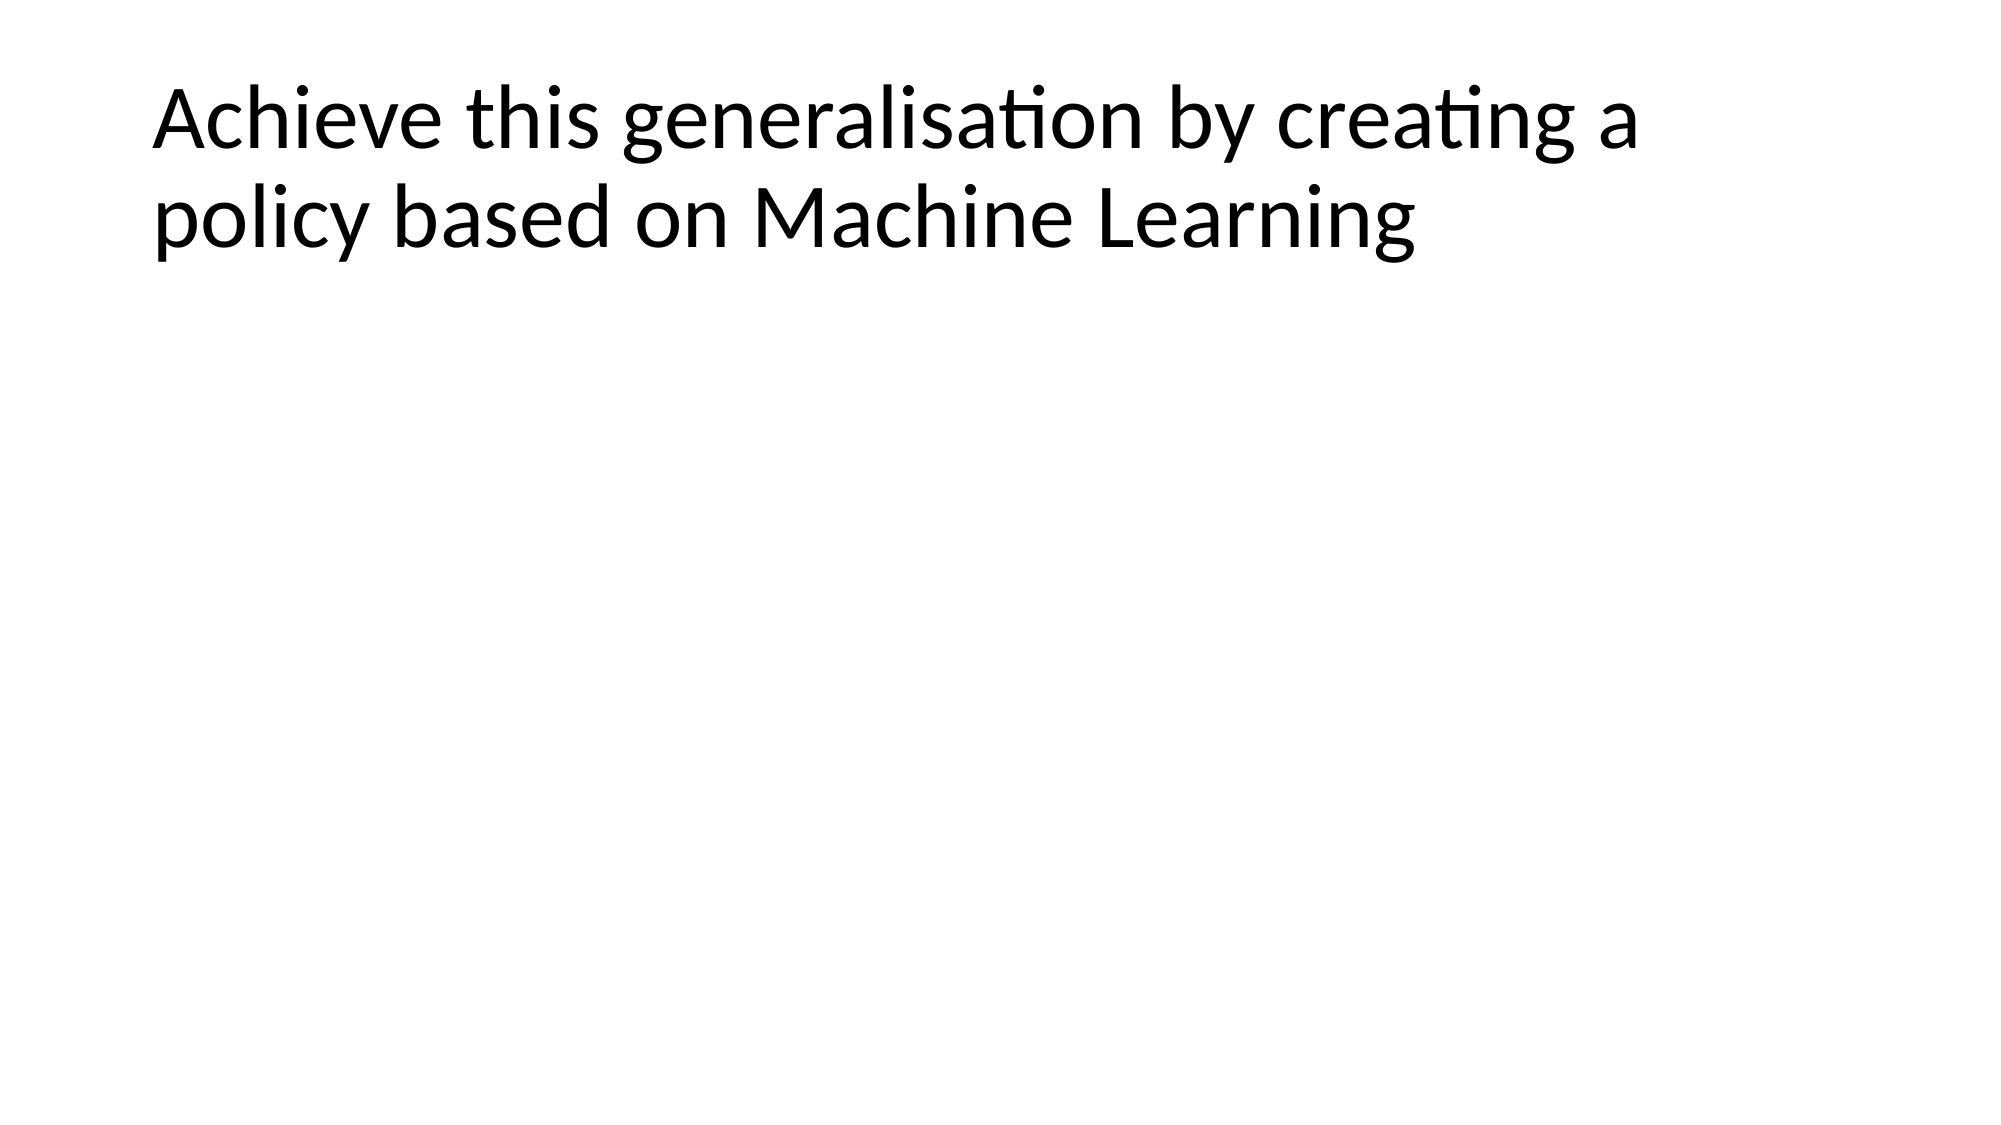

# Achieve this generalisation by creating a policy based on Machine Learning